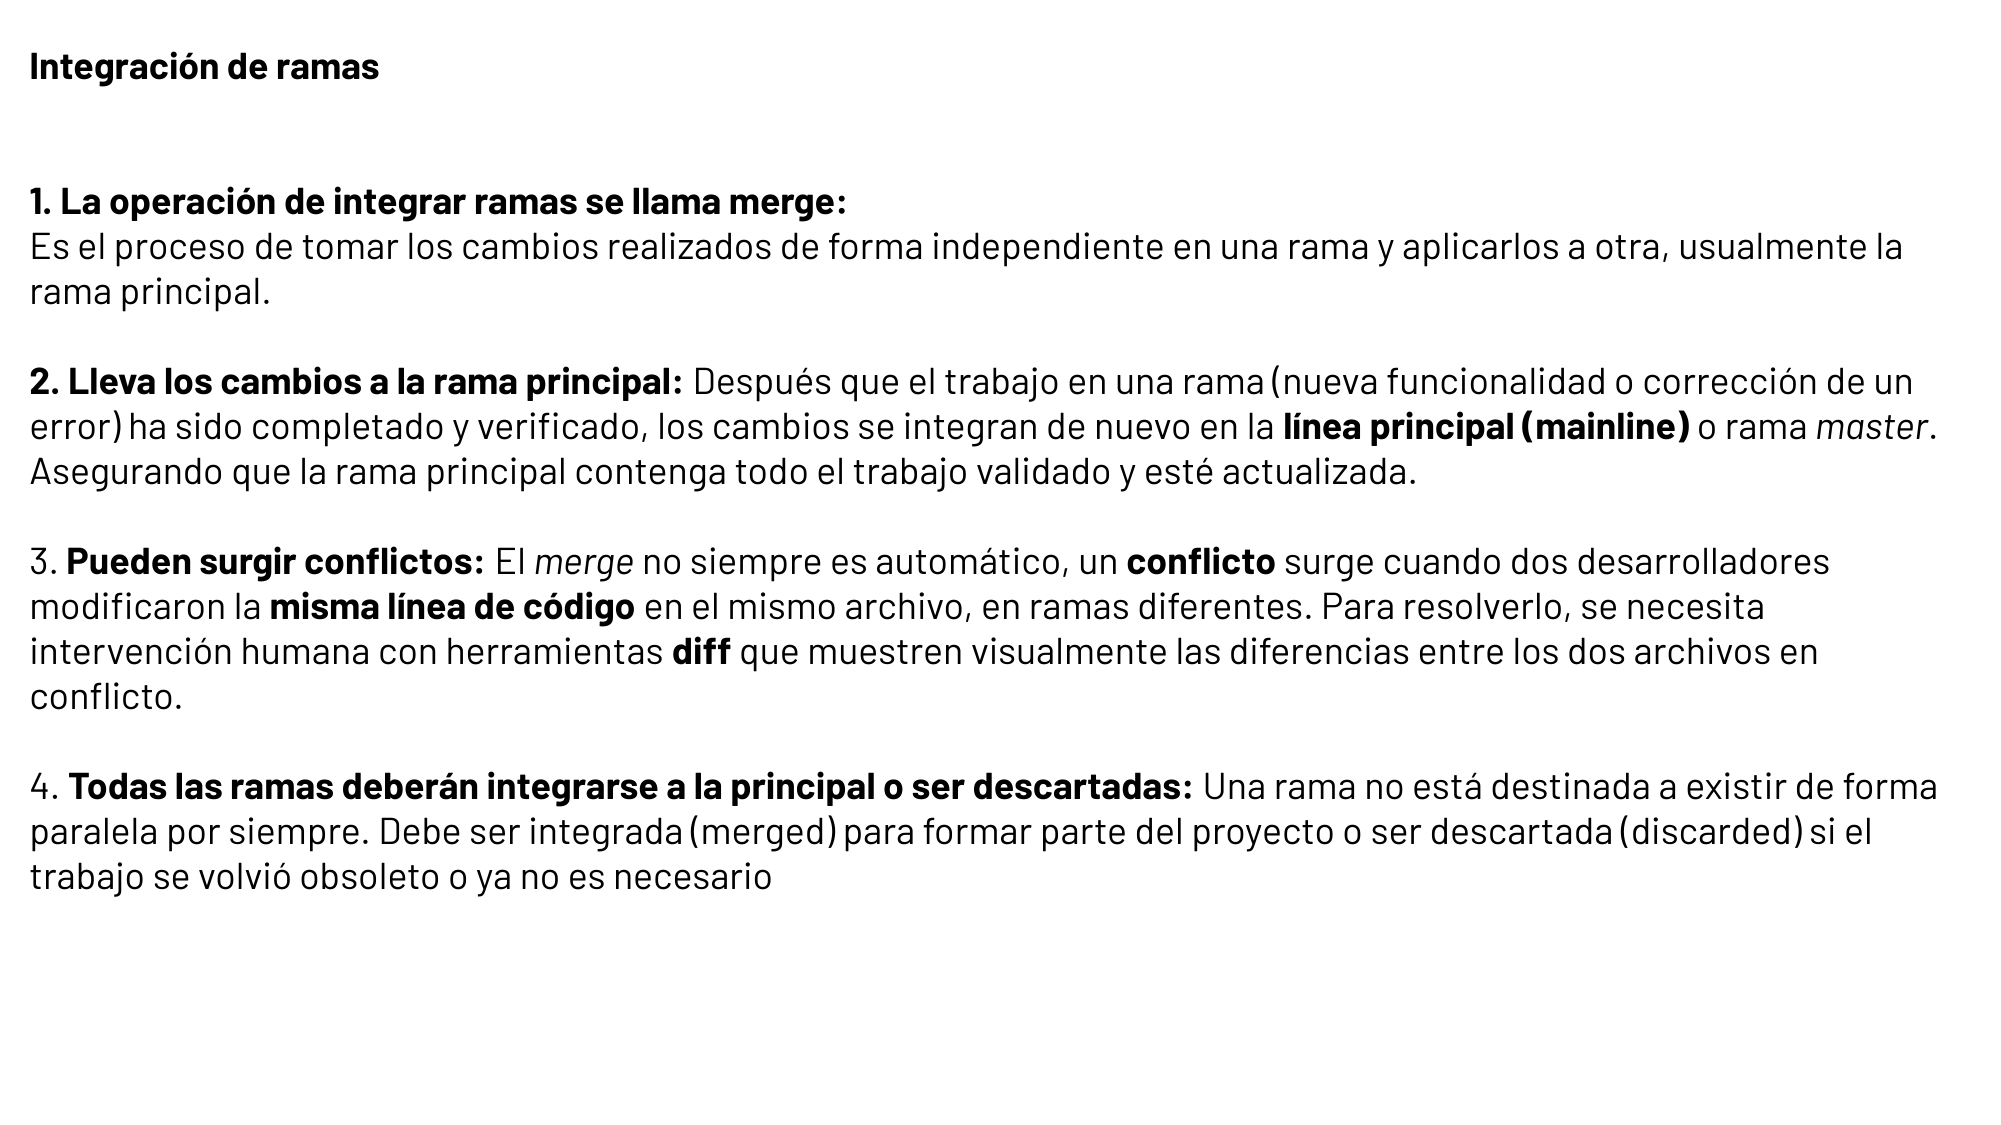

Integración de ramas

1. La operación de integrar ramas se llama merge:
Es el proceso de tomar los cambios realizados de forma independiente en una rama y aplicarlos a otra, usualmente la rama principal.

2. Lleva los cambios a la rama principal: Después que el trabajo en una rama (nueva funcionalidad o corrección de un error) ha sido completado y verificado, los cambios se integran de nuevo en la línea principal (mainline) o rama master. Asegurando que la rama principal contenga todo el trabajo validado y esté actualizada.

3. Pueden surgir conflictos: El merge no siempre es automático, un conflicto surge cuando dos desarrolladores modificaron la misma línea de código en el mismo archivo, en ramas diferentes. Para resolverlo, se necesita intervención humana con herramientas diff que muestren visualmente las diferencias entre los dos archivos en conflicto.

4. Todas las ramas deberán integrarse a la principal o ser descartadas: Una rama no está destinada a existir de forma paralela por siempre. Debe ser integrada (merged) para formar parte del proyecto o ser descartada (discarded) si el trabajo se volvió obsoleto o ya no es necesario